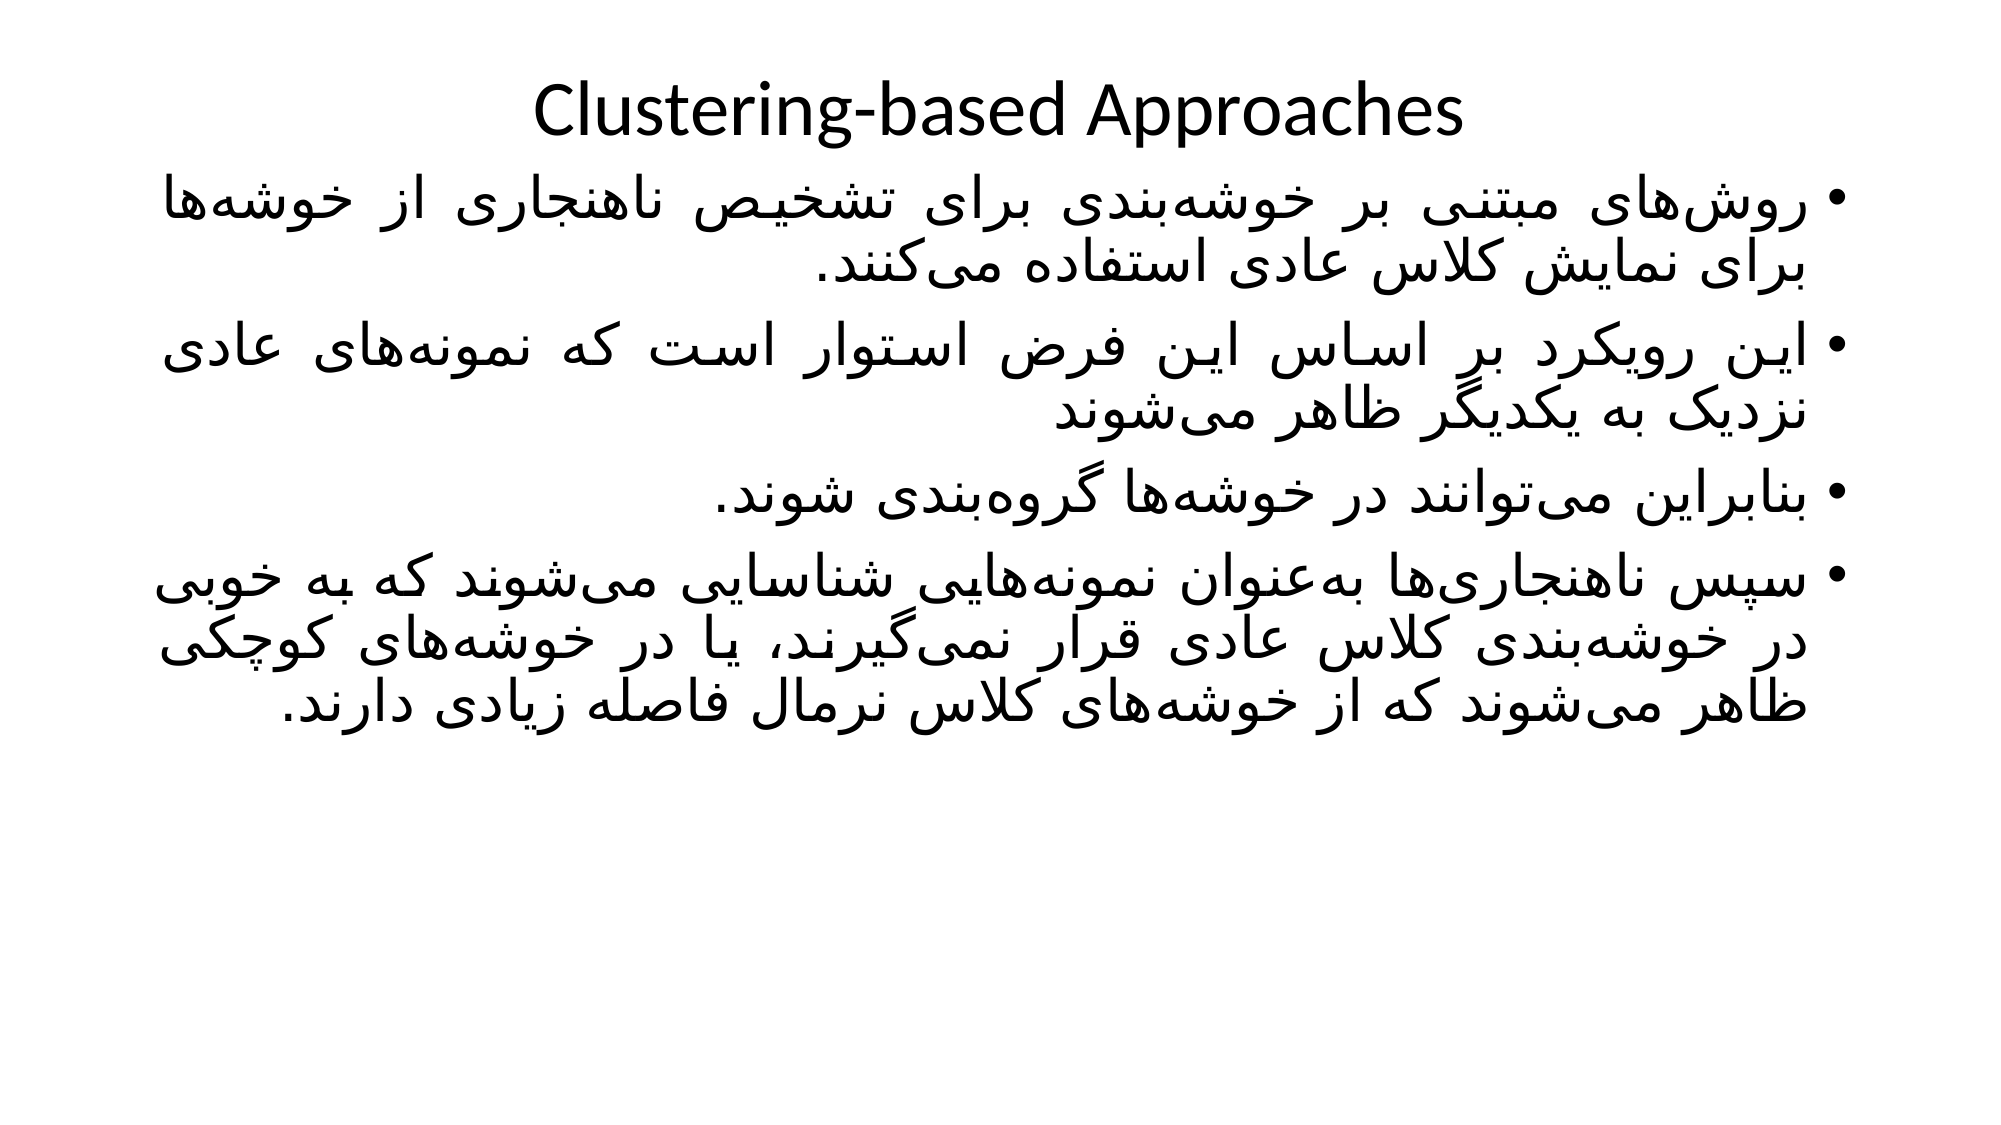

# Clustering-based Approaches
روش‌های مبتنی بر خوشه‌بندی برای تشخیص ناهنجاری از خوشه‌ها برای نمایش کلاس عادی استفاده می‌کنند.
این رویکرد بر اساس این فرض استوار است که نمونه‌های عادی نزدیک به یکدیگر ظاهر می‌شوند
بنابراین می‌توانند در خوشه‌ها گروه‌بندی شوند.
سپس ناهنجاری‌ها به‌عنوان نمونه‌هایی شناسایی می‌شوند که به خوبی در خوشه‌بندی کلاس عادی قرار نمی‌گیرند، یا در خوشه‌های کوچکی ظاهر می‌شوند که از خوشه‌های کلاس نرمال فاصله زیادی دارند.